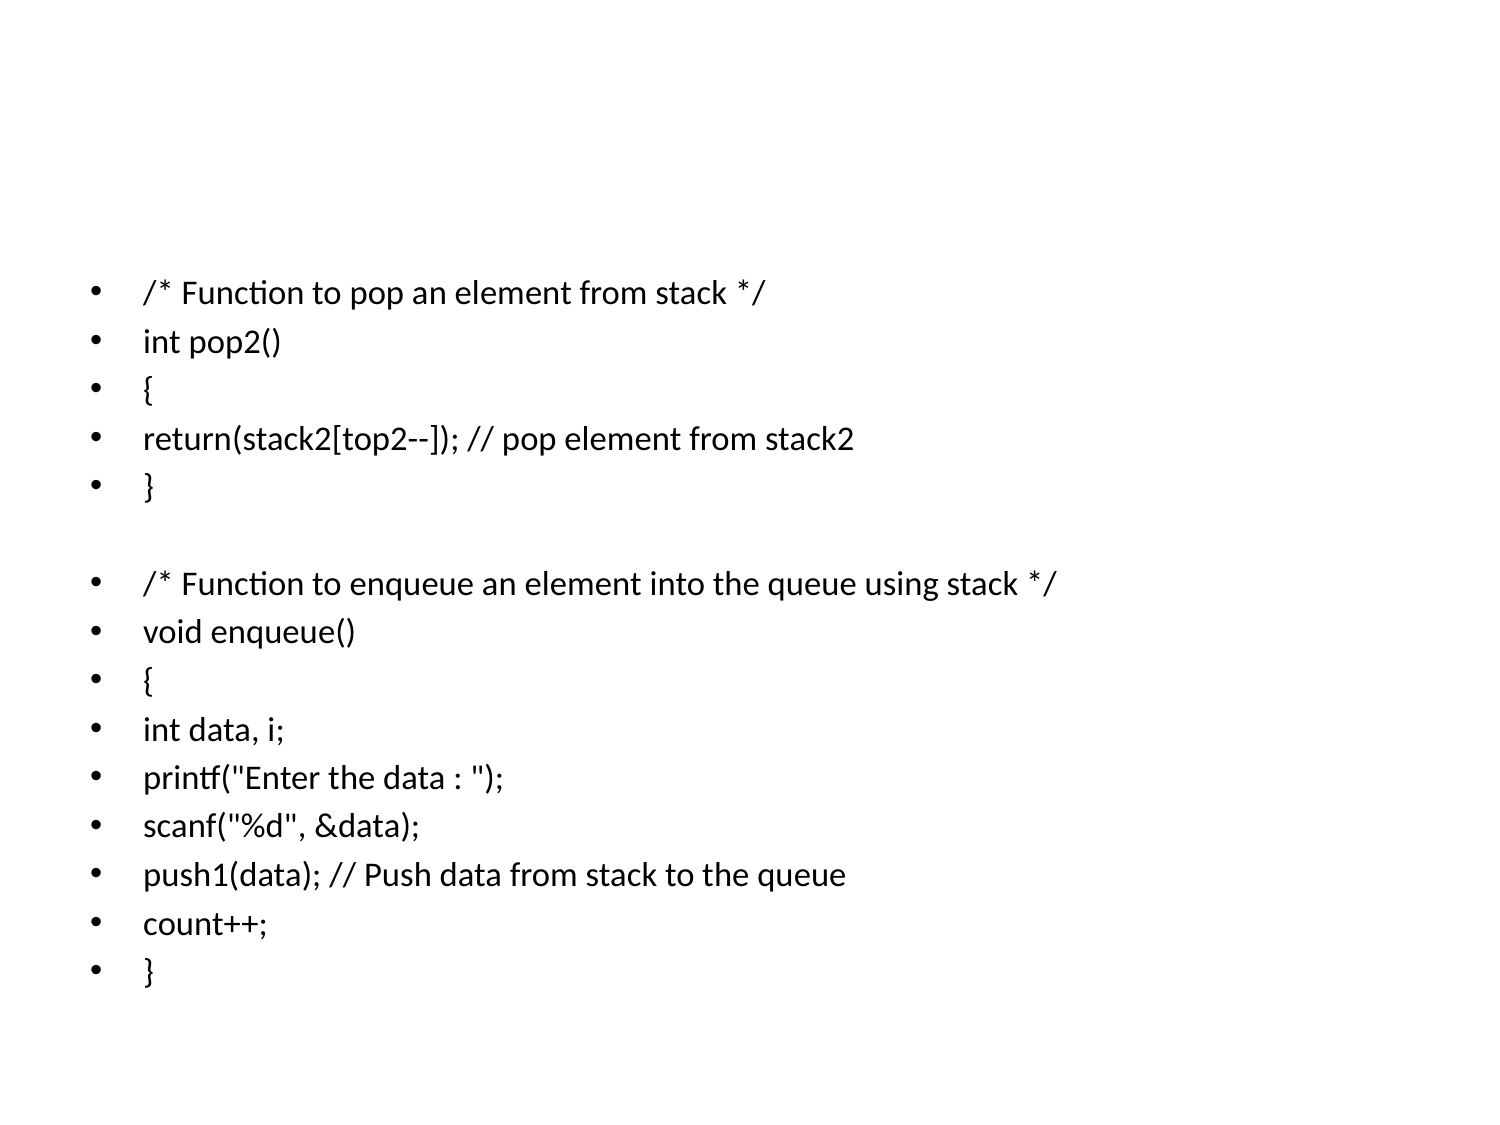

#
/* Function to pop an element from stack */
int pop2()
{
return(stack2[top2--]); // pop element from stack2
}

/* Function to enqueue an element into the queue using stack */
void enqueue()
{
int data, i;
printf("Enter the data : ");
scanf("%d", &data);
push1(data); // Push data from stack to the queue
count++;
}